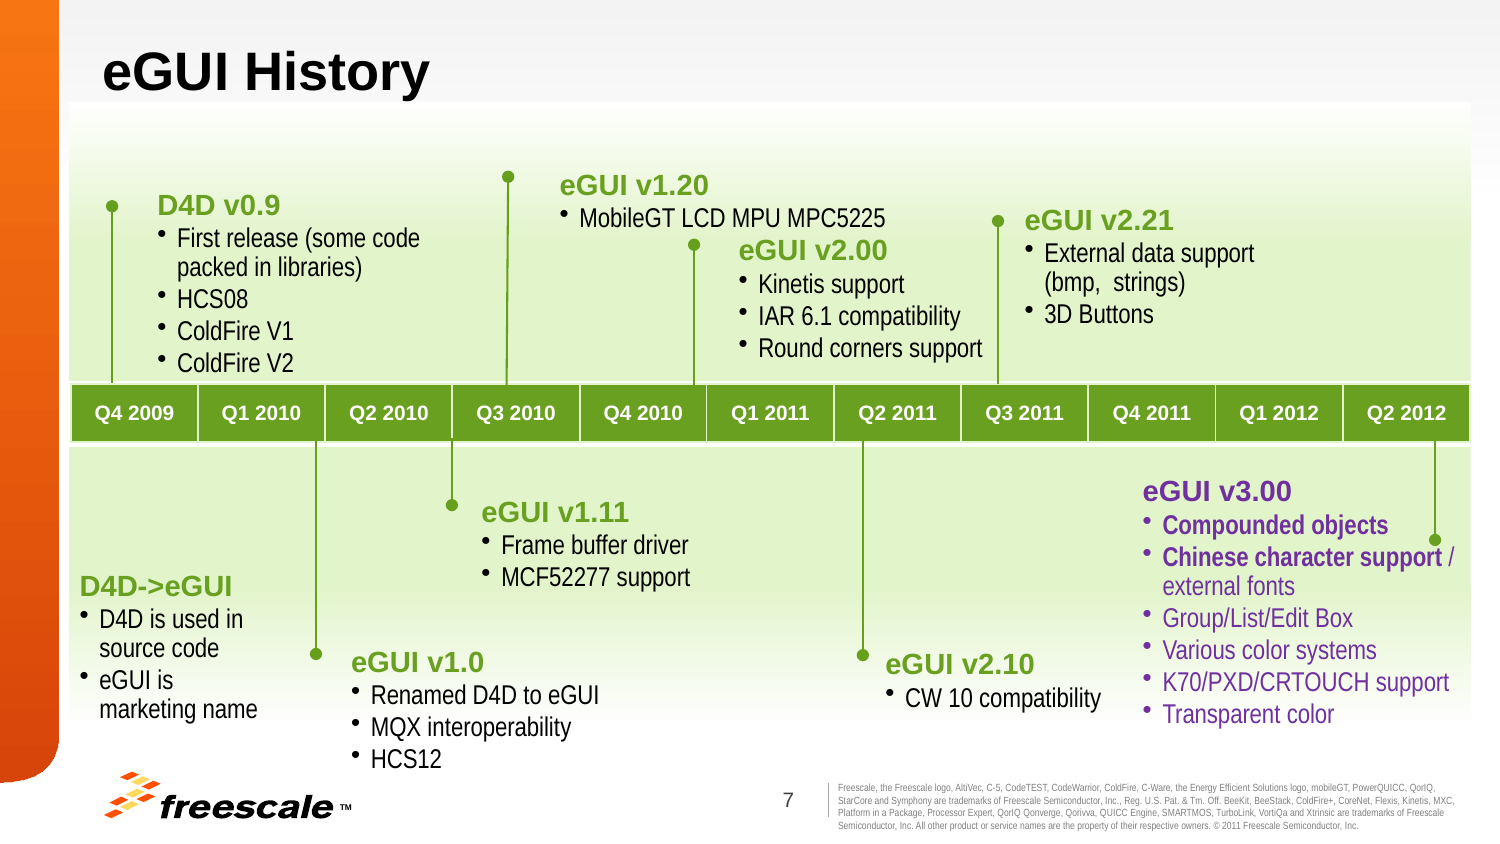

# eGUI History

eGUI v1.20
MobileGT LCD MPU MPC5225
D4D v0.9
First release (some code packed in libraries)
HCS08
ColdFire V1
ColdFire V2
eGUI v2.21
External data support (bmp,  strings)
3D Buttons
eGUI v2.00
Kinetis support
IAR 6.1 compatibility
Round corners support
| Q4 2009 | Q1 2010 | Q2 2010 | Q3 2010 | Q4 2010 | Q1 2011 | Q2 2011 | Q3 2011 | Q4 2011 | Q1 2012 | Q2 2012 |
| --- | --- | --- | --- | --- | --- | --- | --- | --- | --- | --- |

eGUI v3.00
Compounded objects
Chinese character support / external fonts
Group/List/Edit Box
Various color systems
K70/PXD/CRTOUCH support
Transparent color

eGUI v1.11
Frame buffer driver
MCF52277 support
D4D->eGUI
D4D is used in source code
eGUI is marketing name
eGUI v1.0
Renamed D4D to eGUI
MQX interoperability
HCS12
eGUI v2.10
CW 10 compatibility